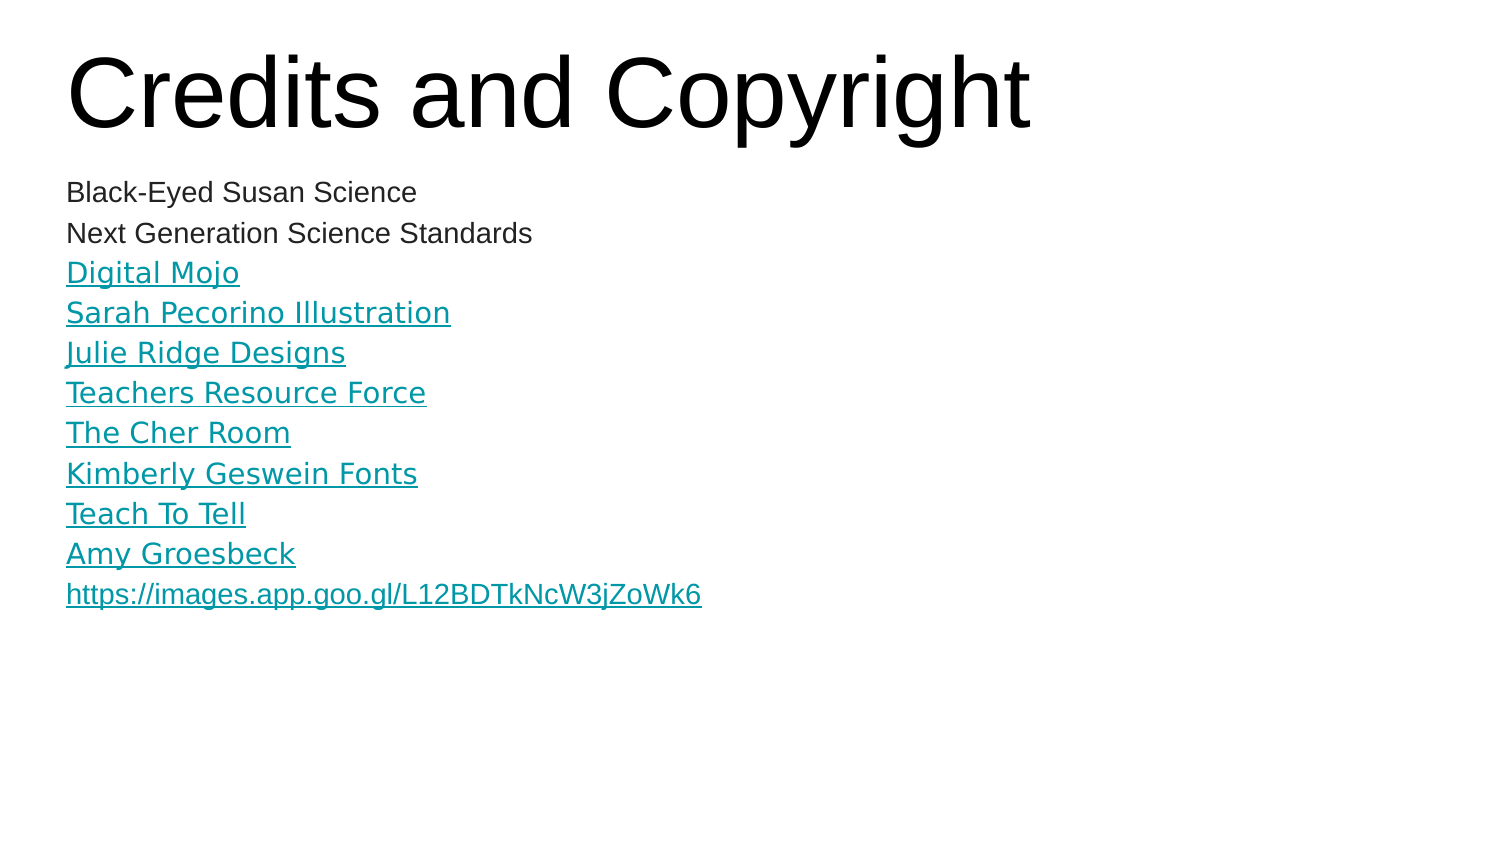

# Credits and Copyright
Black-Eyed Susan Science
Next Generation Science Standards
Digital Mojo
Sarah Pecorino Illustration
Julie Ridge Designs
Teachers Resource Force
The Cher Room
Kimberly Geswein Fonts
Teach To Tell
Amy Groesbeck
https://images.app.goo.gl/L12BDTkNcW3jZoWk6